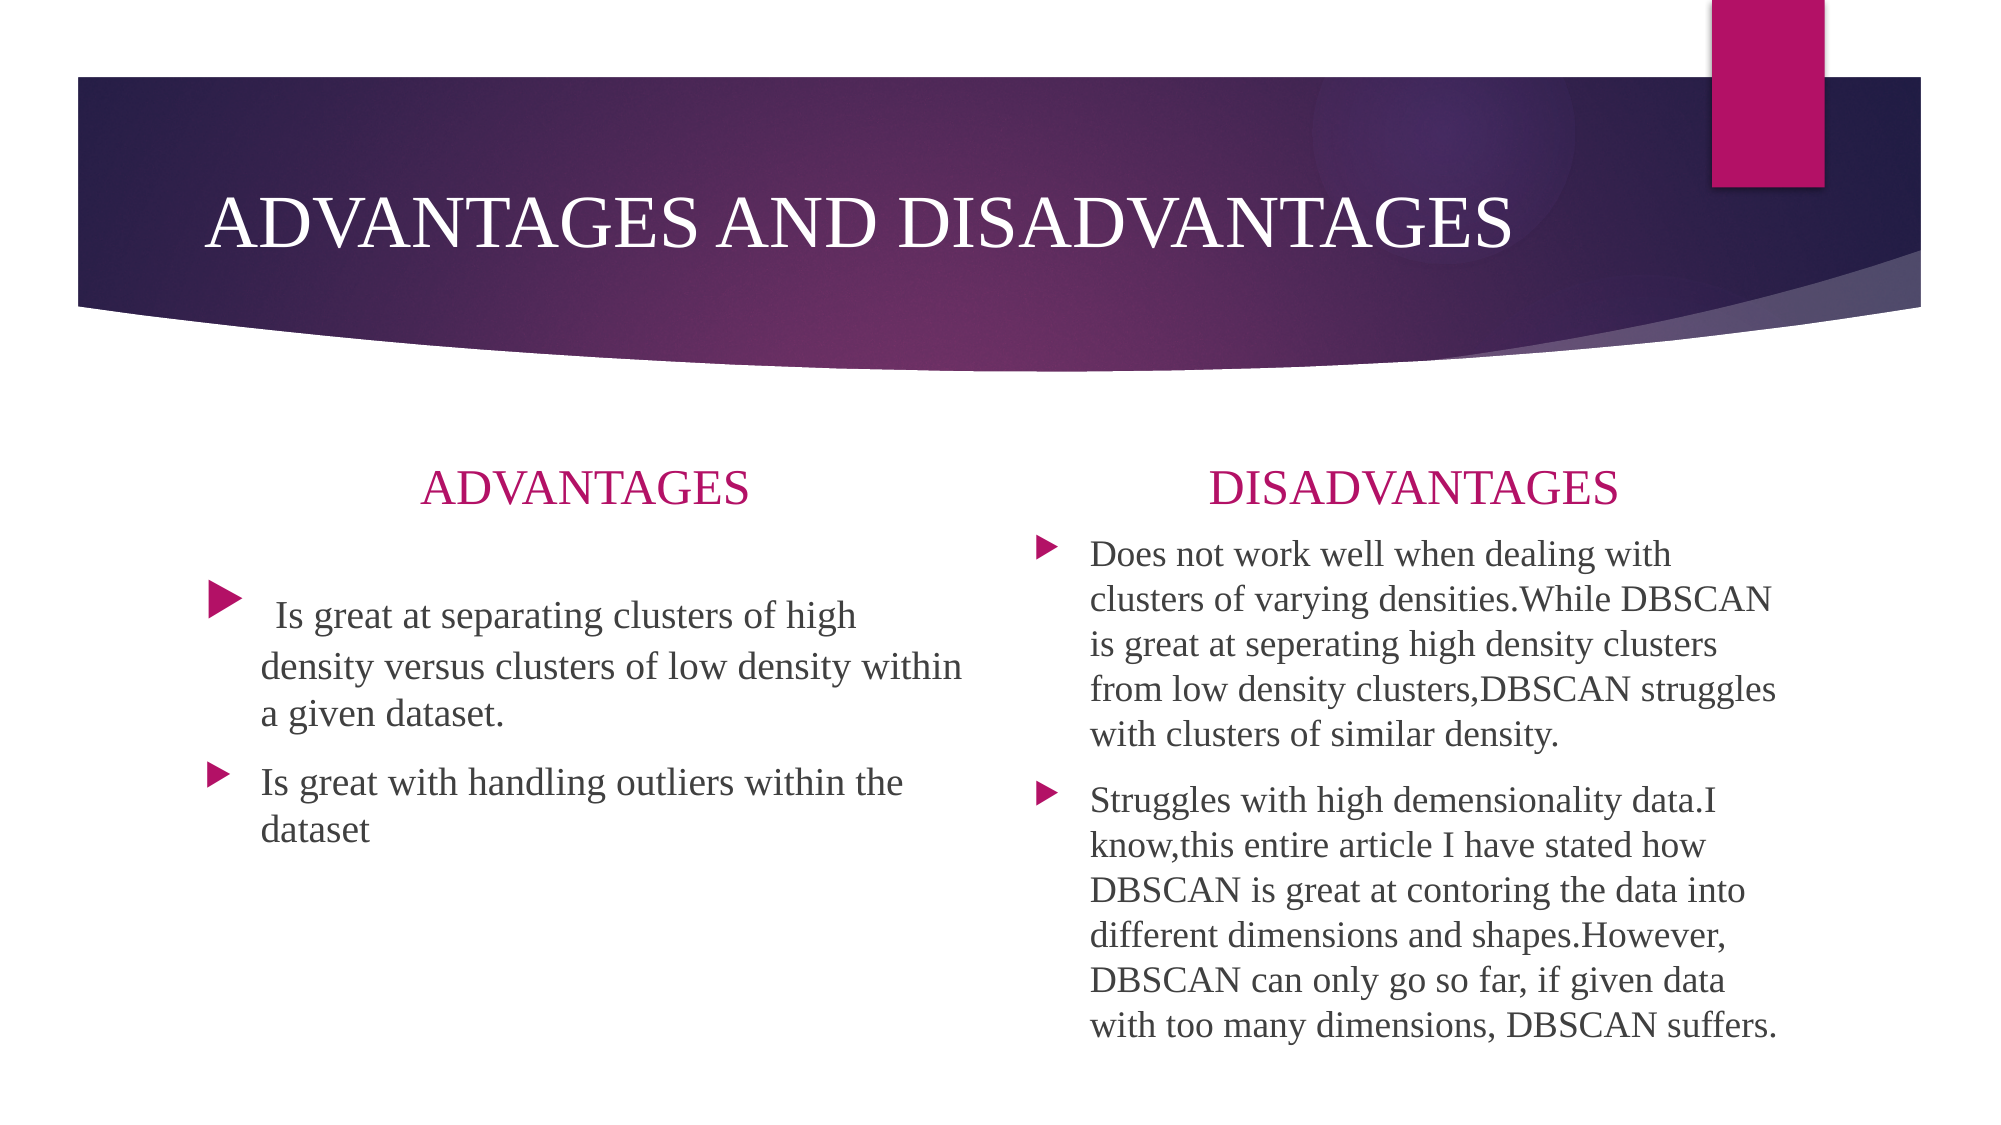

# ADVANTAGES AND DISADVANTAGES
ADVANTAGES
DISADVANTAGES
Does not work well when dealing with clusters of varying densities.While DBSCAN is great at seperating high density clusters from low density clusters,DBSCAN struggles with clusters of similar density.
Struggles with high demensionality data.I know,this entire article I have stated how DBSCAN is great at contoring the data into different dimensions and shapes.However, DBSCAN can only go so far, if given data with too many dimensions, DBSCAN suffers.
 Is great at separating clusters of high density versus clusters of low density within a given dataset.
Is great with handling outliers within the dataset